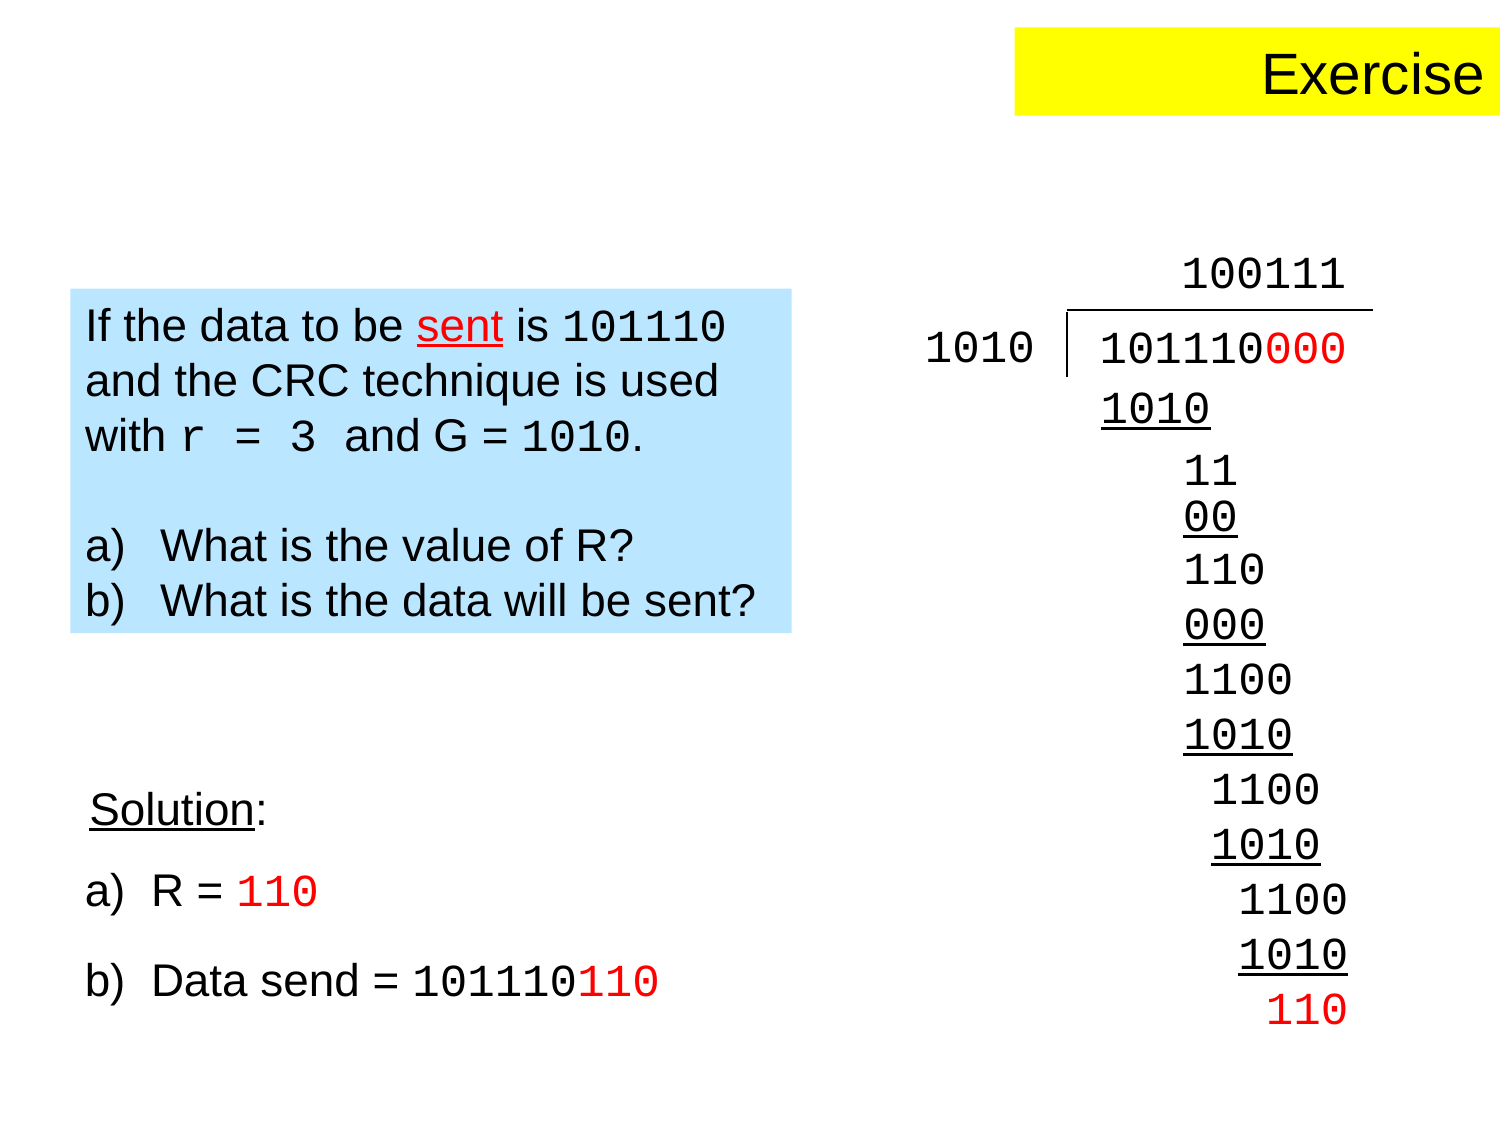

Exercise
100111
1010
11
00
110
000
1100
1010
 1100
 1010
  1100
  1010
   110

If the data to be sent is 101110 and the CRC technique is used with r = 3 and G = 1010.

What is the value of R?
What is the data will be sent?
1010
101110000
Solution:
a)  R = 110
b)  Data send = 101110110